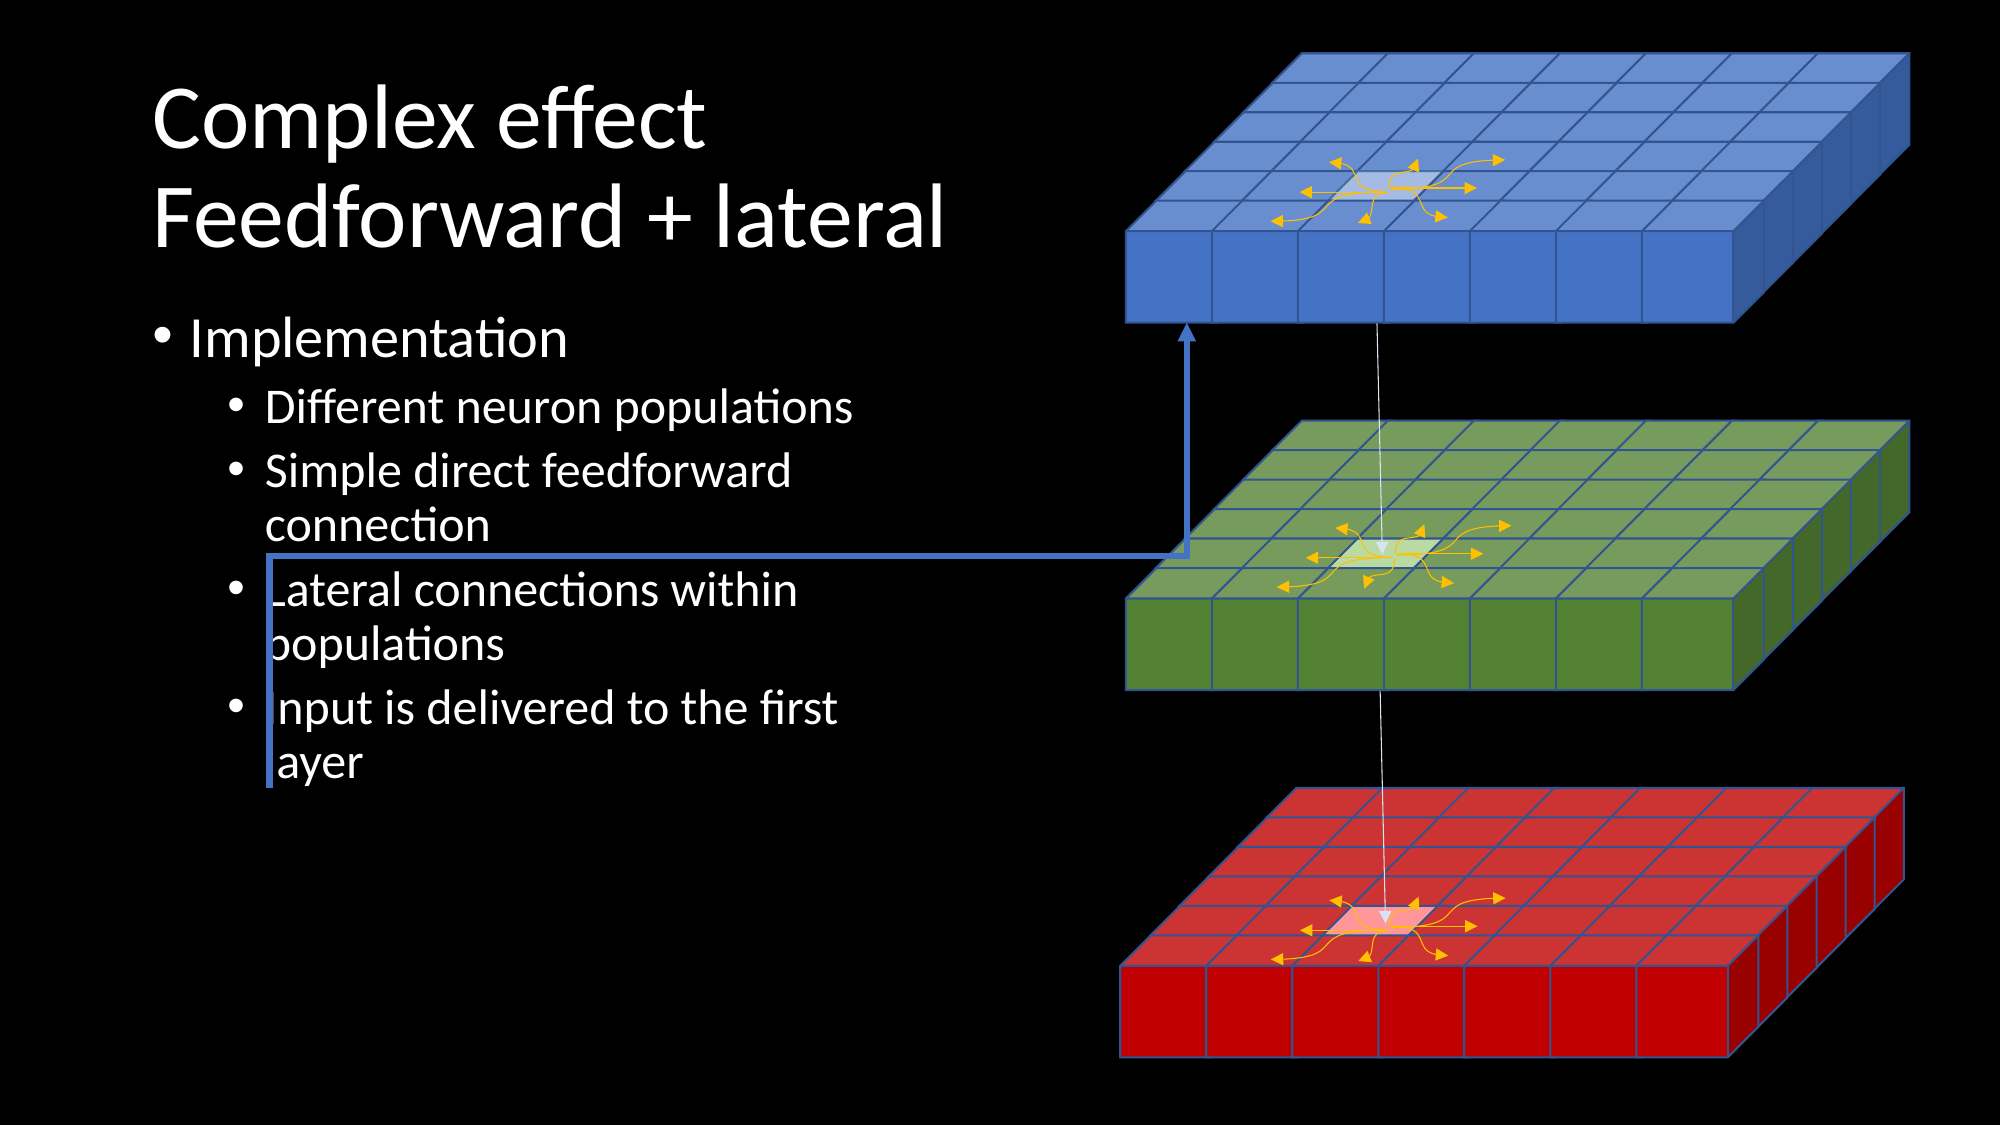

# Complex effect Feedforward + lateral

Implementation
Different neuron populations
Simple direct feedforward connection
Lateral connections within populations
Input is delivered to the first layer